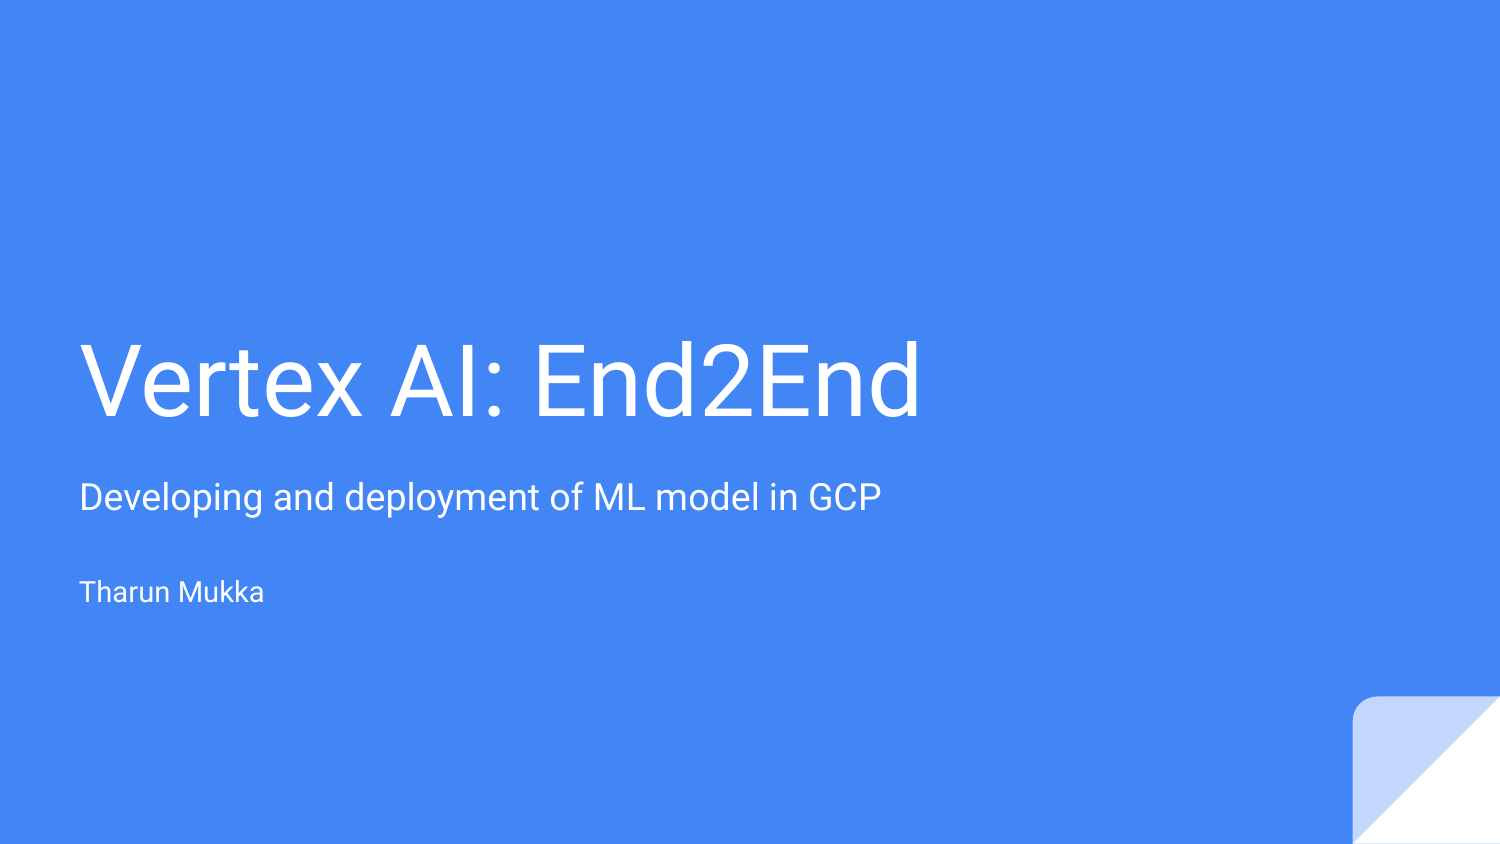

# Vertex AI: End2End
Developing and deployment of ML model in GCP

Tharun Mukka